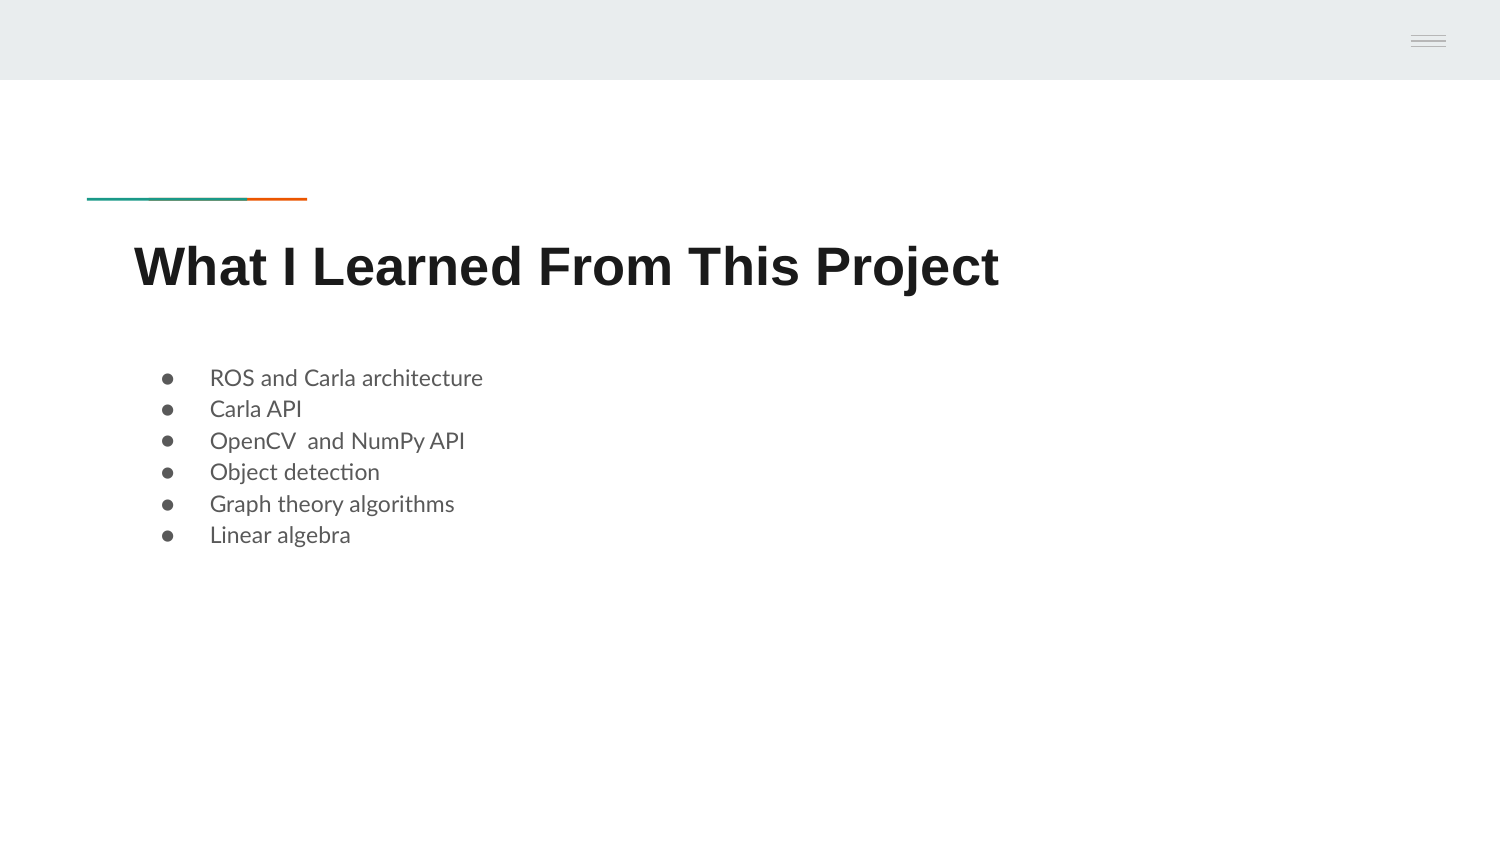

# What I Learned From This Project
ROS and Carla architecture
Carla API
OpenCV  and NumPy API
Object detection
Graph theory algorithms
Linear algebra